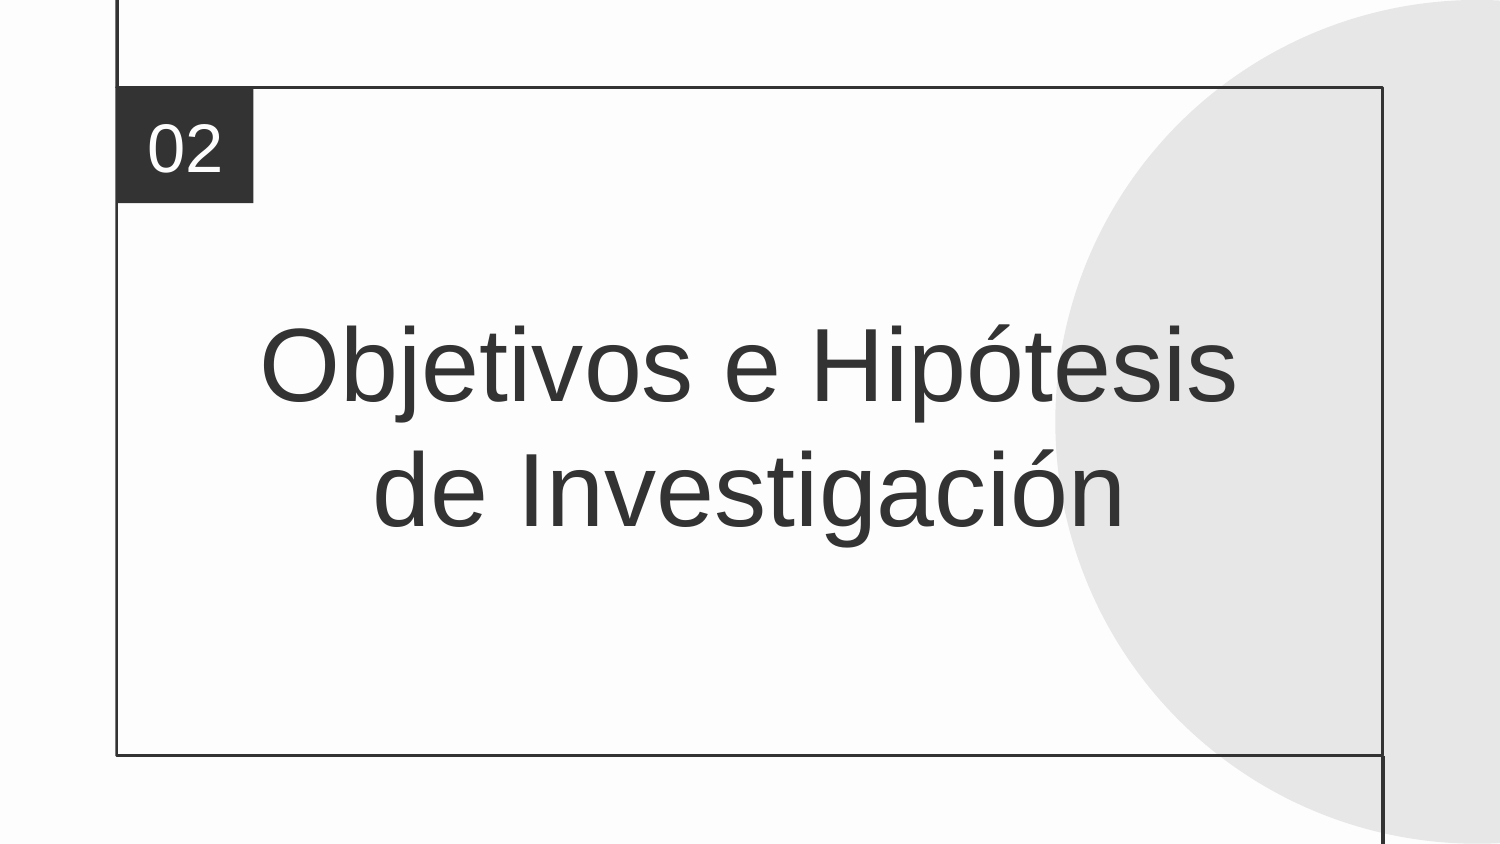

02
# Objetivos e Hipótesis de Investigación